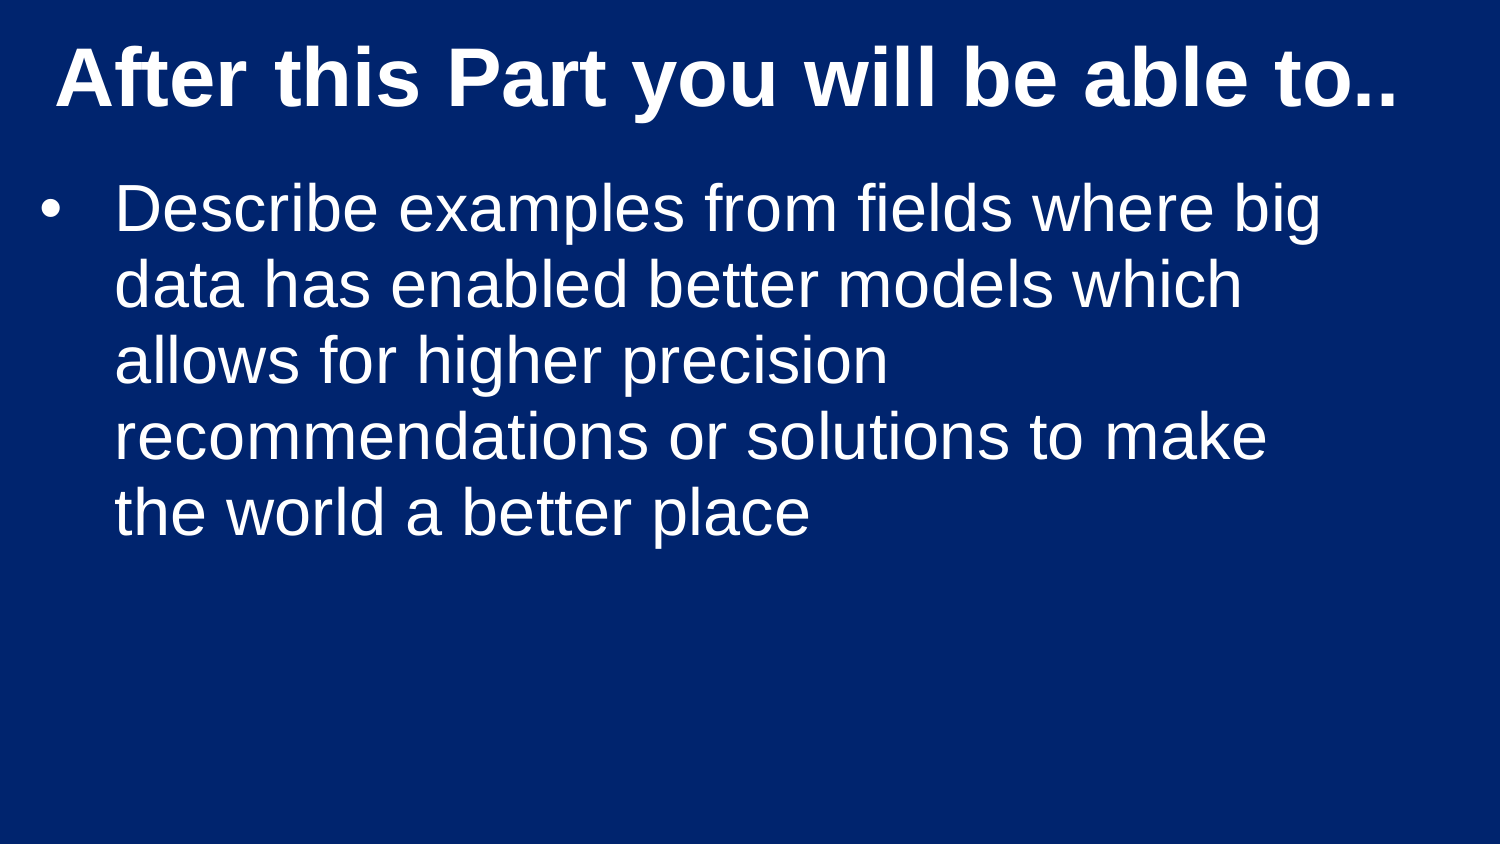

# After this Part you will be able to..
Describe examples from fields where big data has enabled better models which allows for higher precision recommendations or solutions to make the world a better place